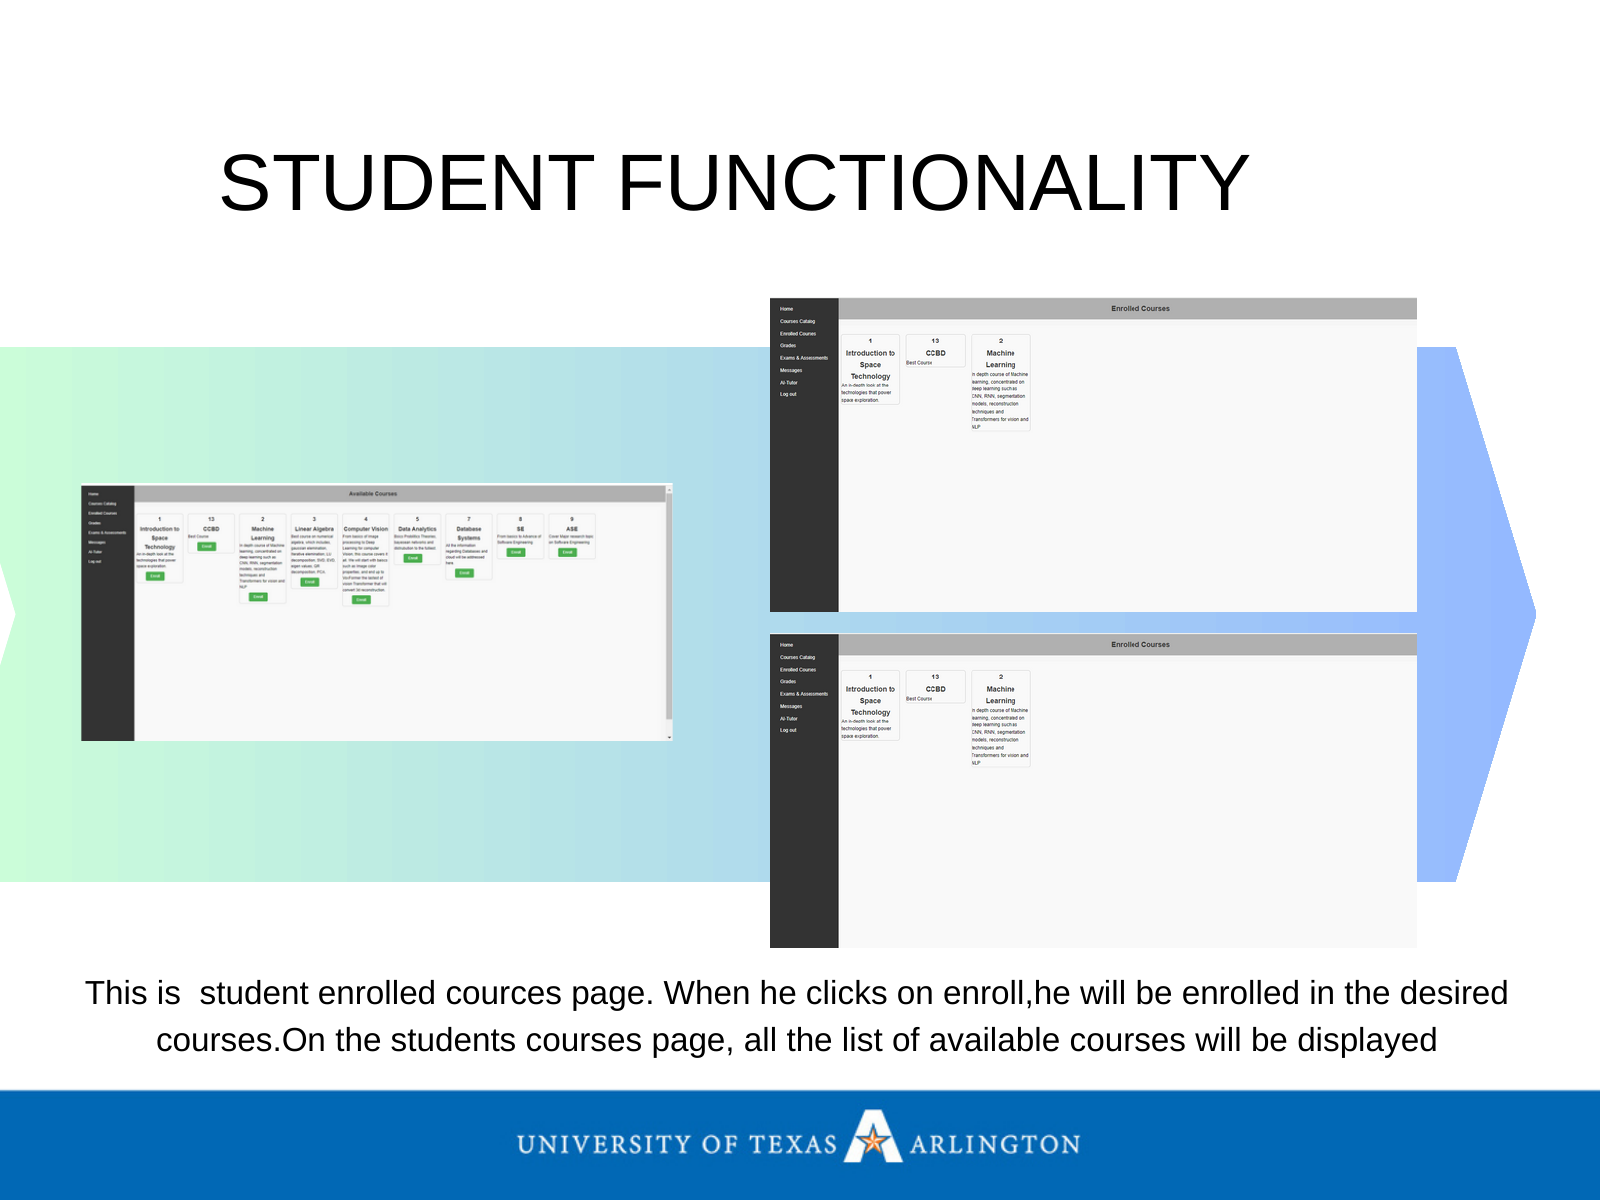

STUDENT FUNCTIONALITY

This is  student enrolled cources page. When he clicks on enroll,he will be enrolled in the desired courses.On the students courses page, all the list of available courses will be displayed